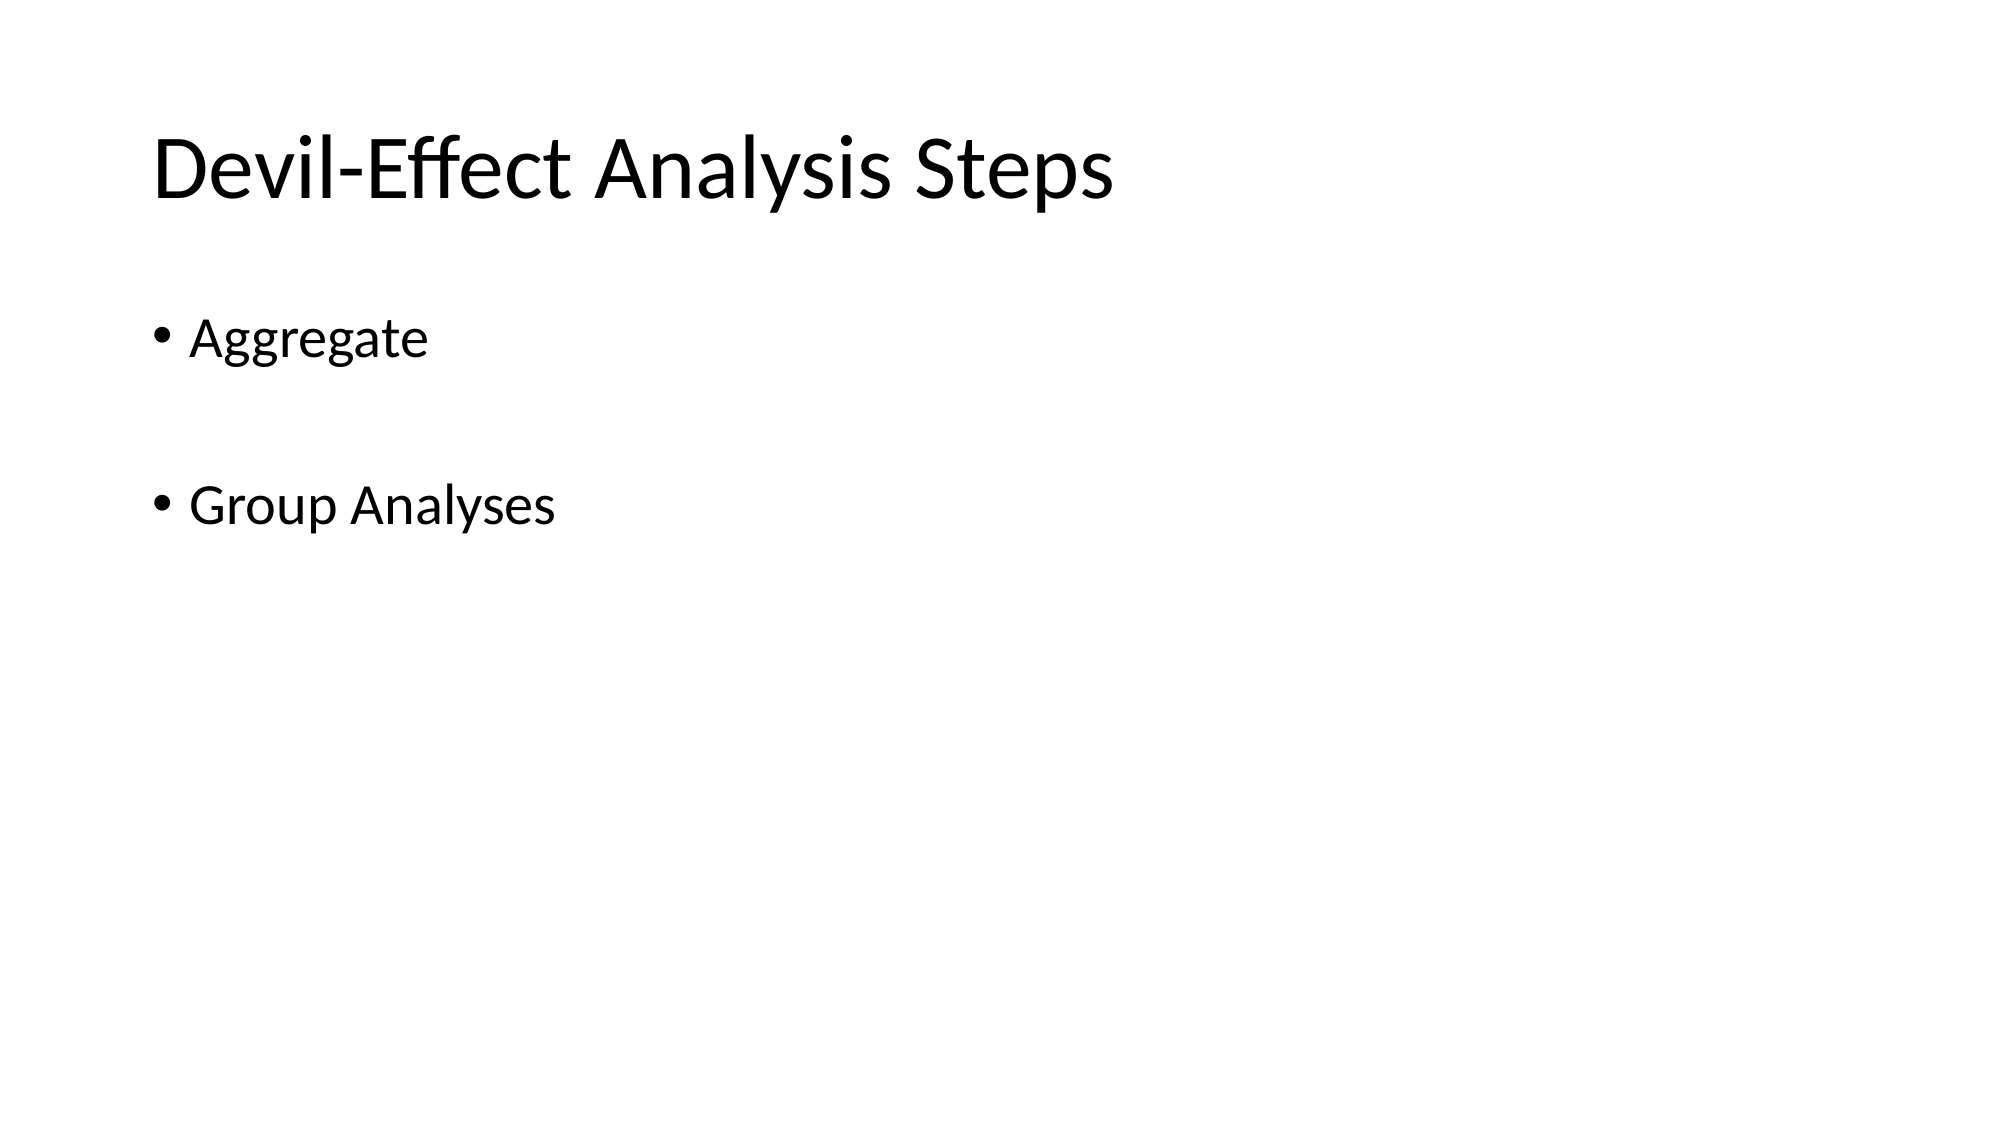

# Devil-Effect Analysis Steps
Aggregate

Group Analyses